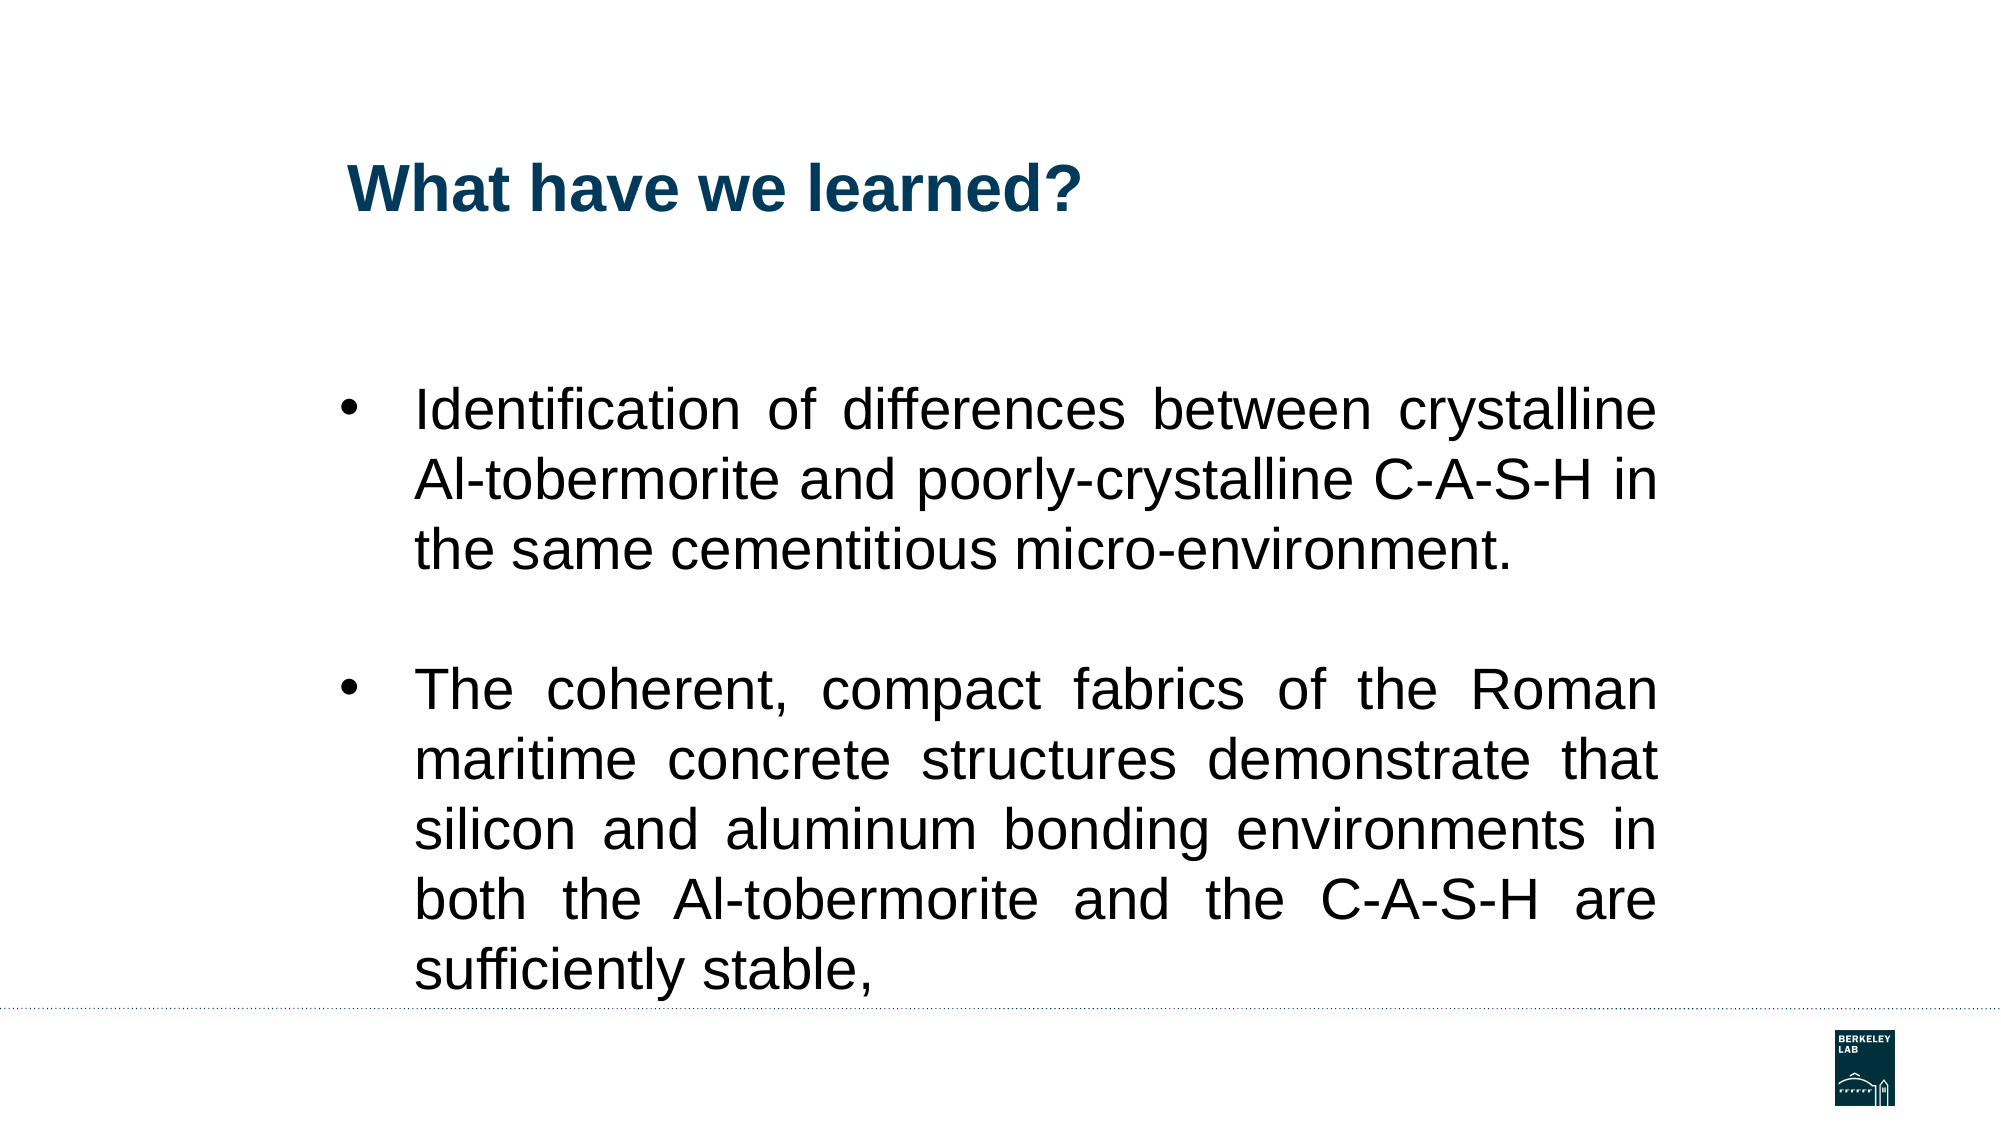

# What have we learned?
Identification of differences between crystalline Al-tobermorite and poorly-crystalline C-A-S-H in the same cementitious micro-environment.

The coherent, compact fabrics of the Roman maritime concrete structures demonstrate that silicon and aluminum bonding environments in both the Al-tobermorite and the C-A-S-H are sufficiently stable,